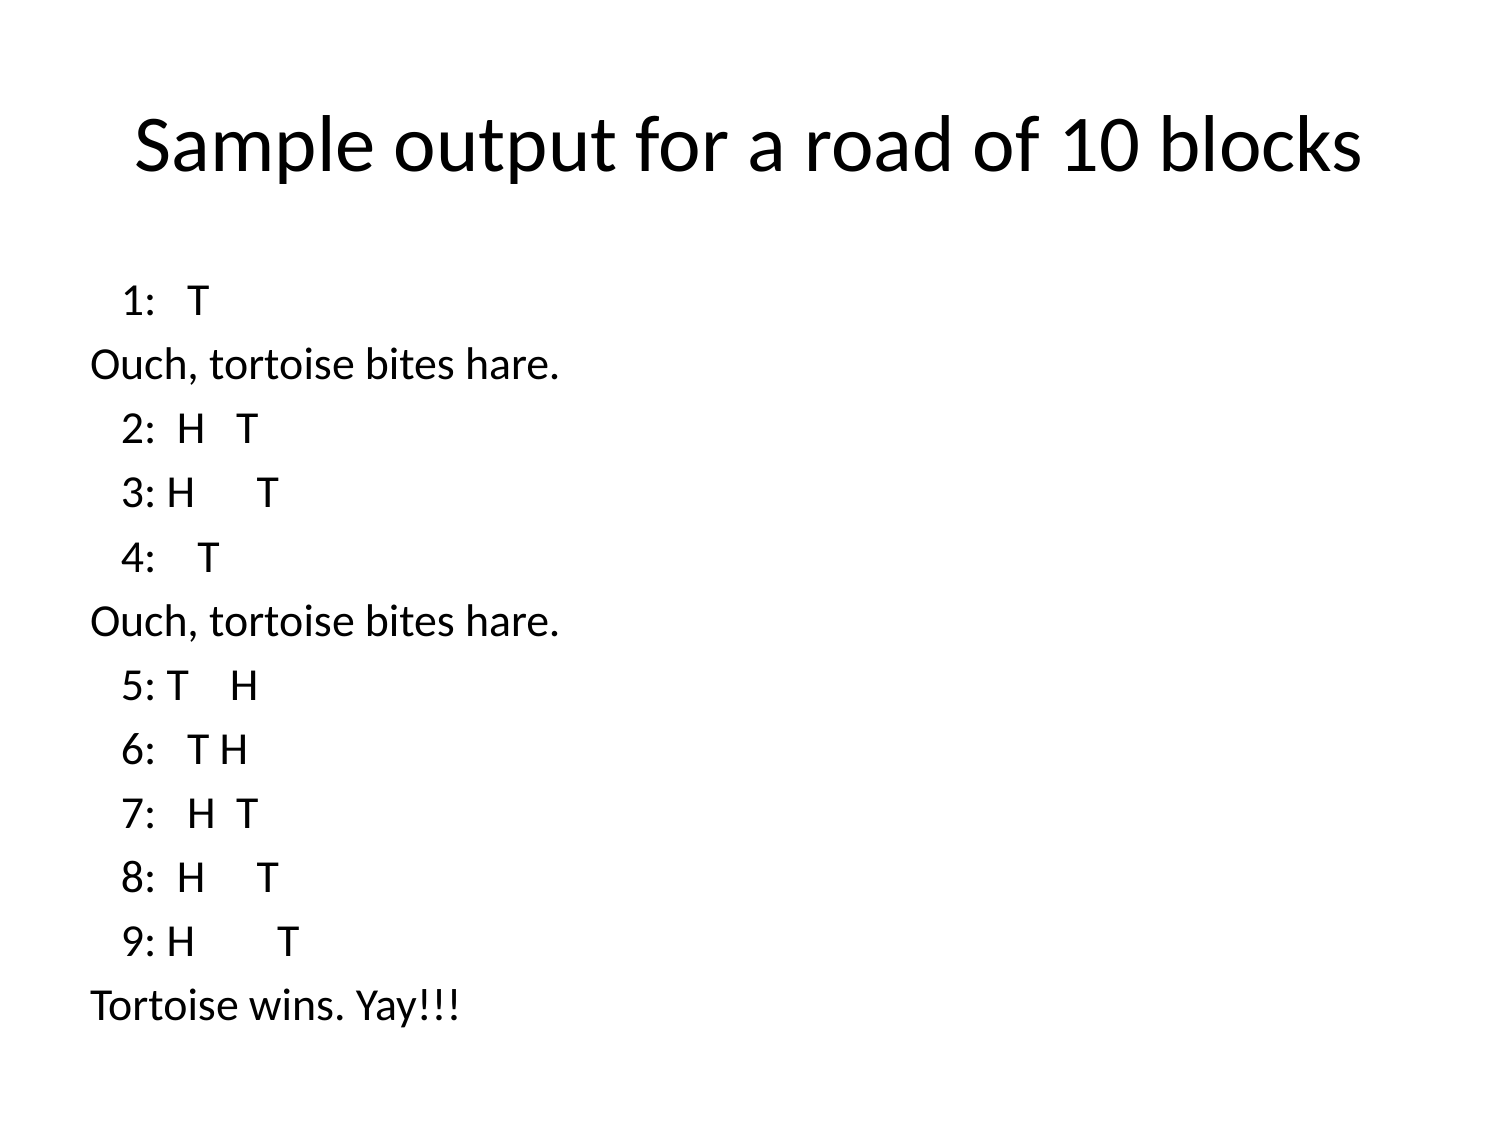

# Sample output for a road of 10 blocks
   1:   T
Ouch, tortoise bites hare.
   2:  H   T
   3: H      T
   4:    T
Ouch, tortoise bites hare.
   5: T    H
   6:   T H
   7:   H  T
   8:  H     T
   9: H        T
Tortoise wins. Yay!!!